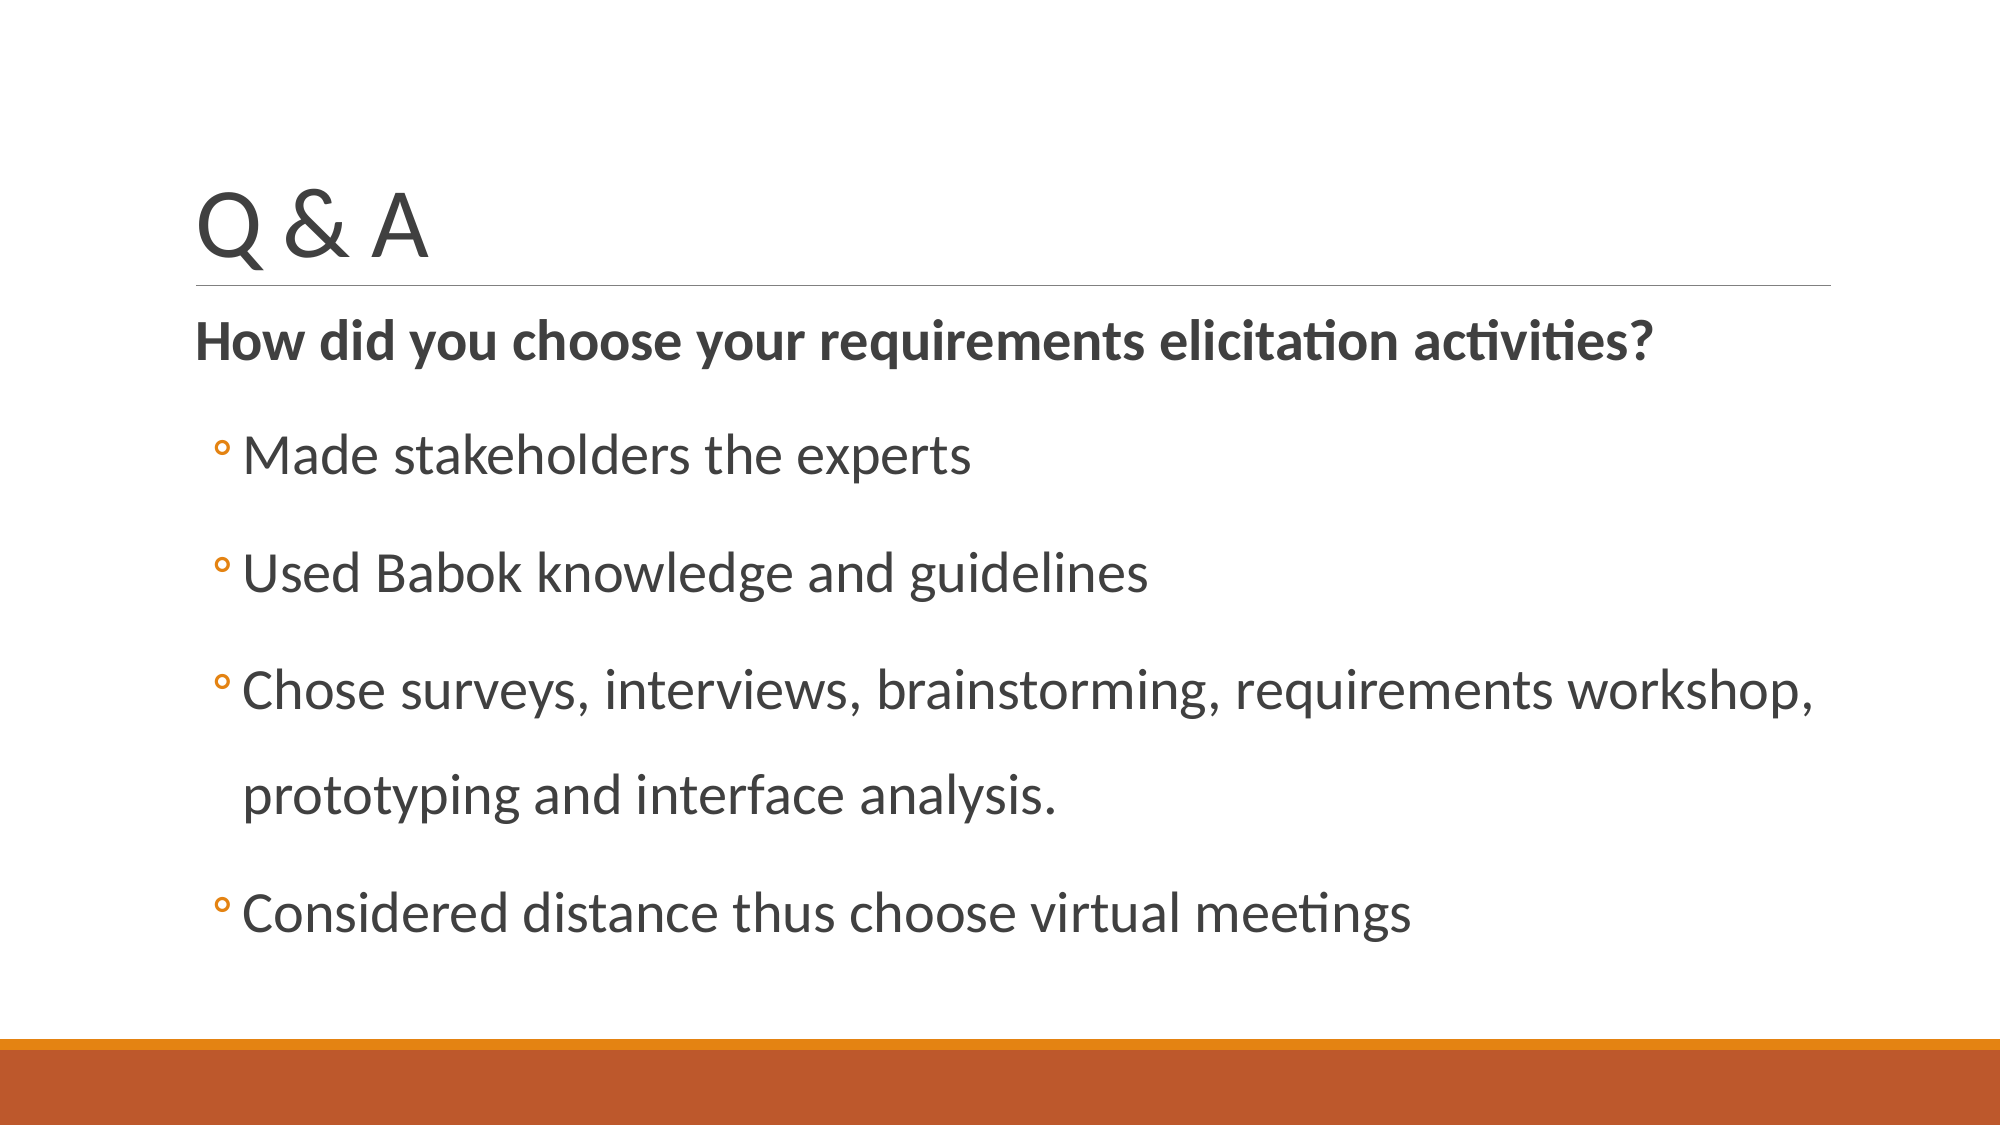

# Q & A
How did you choose your requirements elicitation activities?
Made stakeholders the experts
Used Babok knowledge and guidelines
Chose surveys, interviews, brainstorming, requirements workshop, prototyping and interface analysis.
Considered distance thus choose virtual meetings